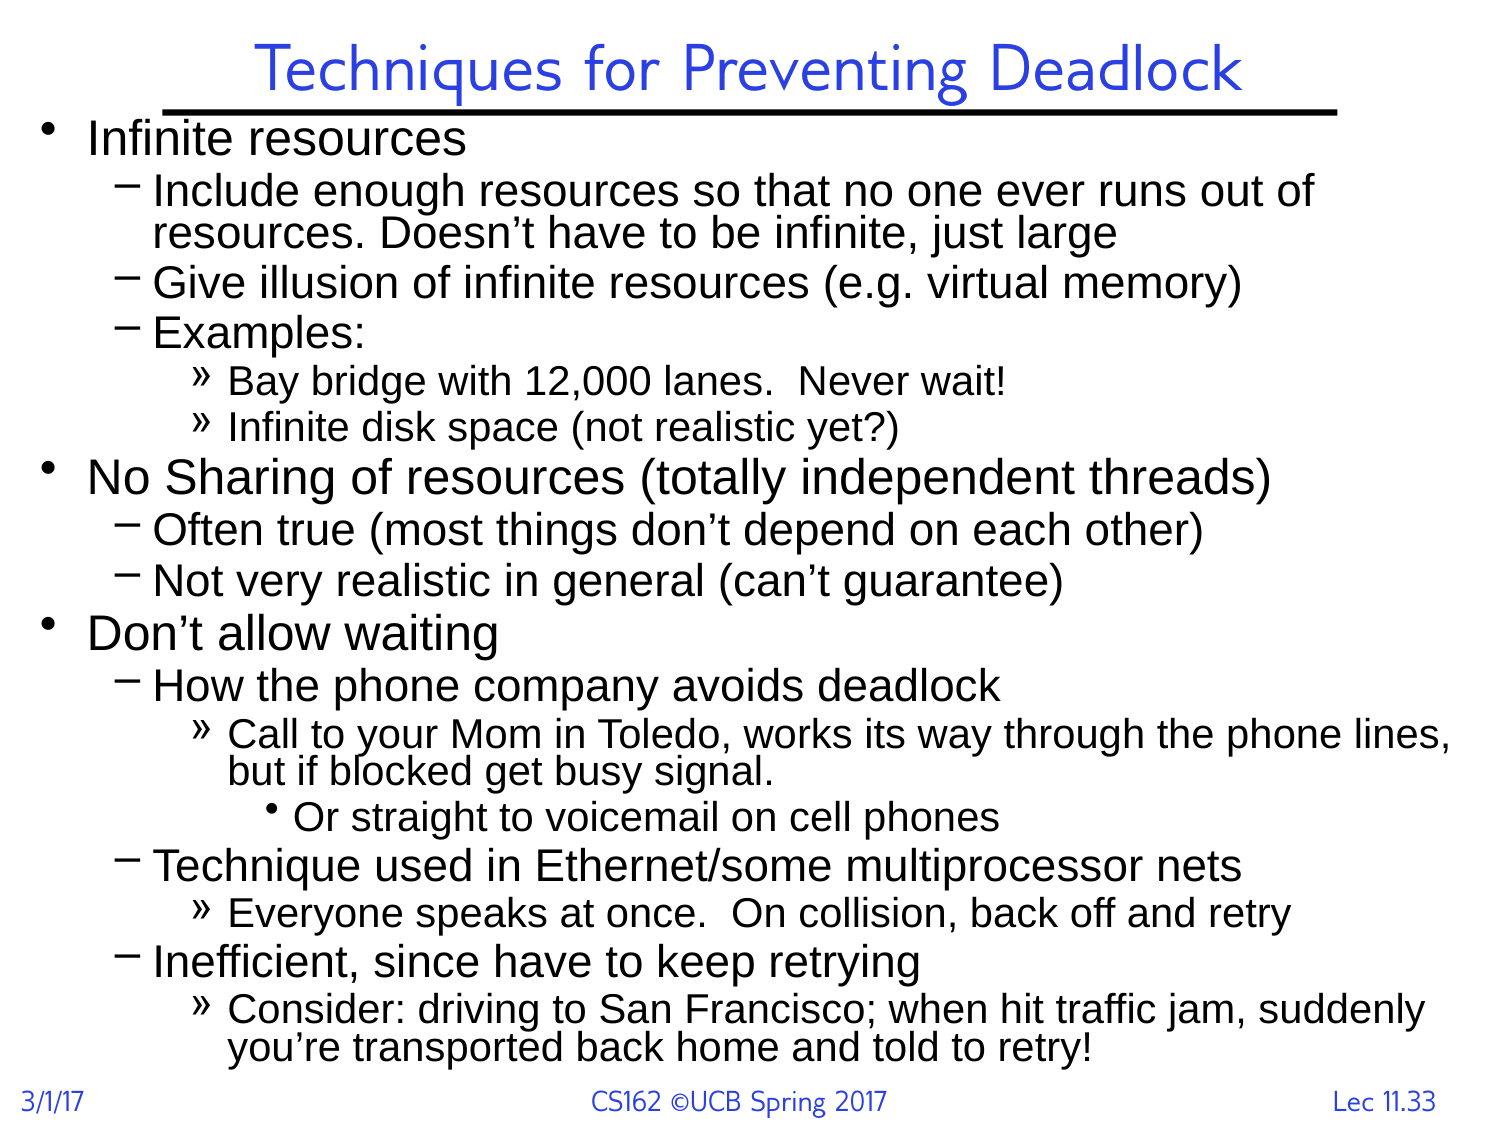

# Techniques for Preventing Deadlock
Infinite resources
Include enough resources so that no one ever runs out of resources. Doesn’t have to be infinite, just large
Give illusion of infinite resources (e.g. virtual memory)
Examples:
Bay bridge with 12,000 lanes.  Never wait!
Infinite disk space (not realistic yet?)
No Sharing of resources (totally independent threads)
Often true (most things don’t depend on each other)
Not very realistic in general (can’t guarantee)
Don’t allow waiting
How the phone company avoids deadlock
Call to your Mom in Toledo, works its way through the phone lines, but if blocked get busy signal.
Or straight to voicemail on cell phones
Technique used in Ethernet/some multiprocessor nets
Everyone speaks at once.  On collision, back off and retry
Inefficient, since have to keep retrying
Consider: driving to San Francisco; when hit traffic jam, suddenly you’re transported back home and told to retry!